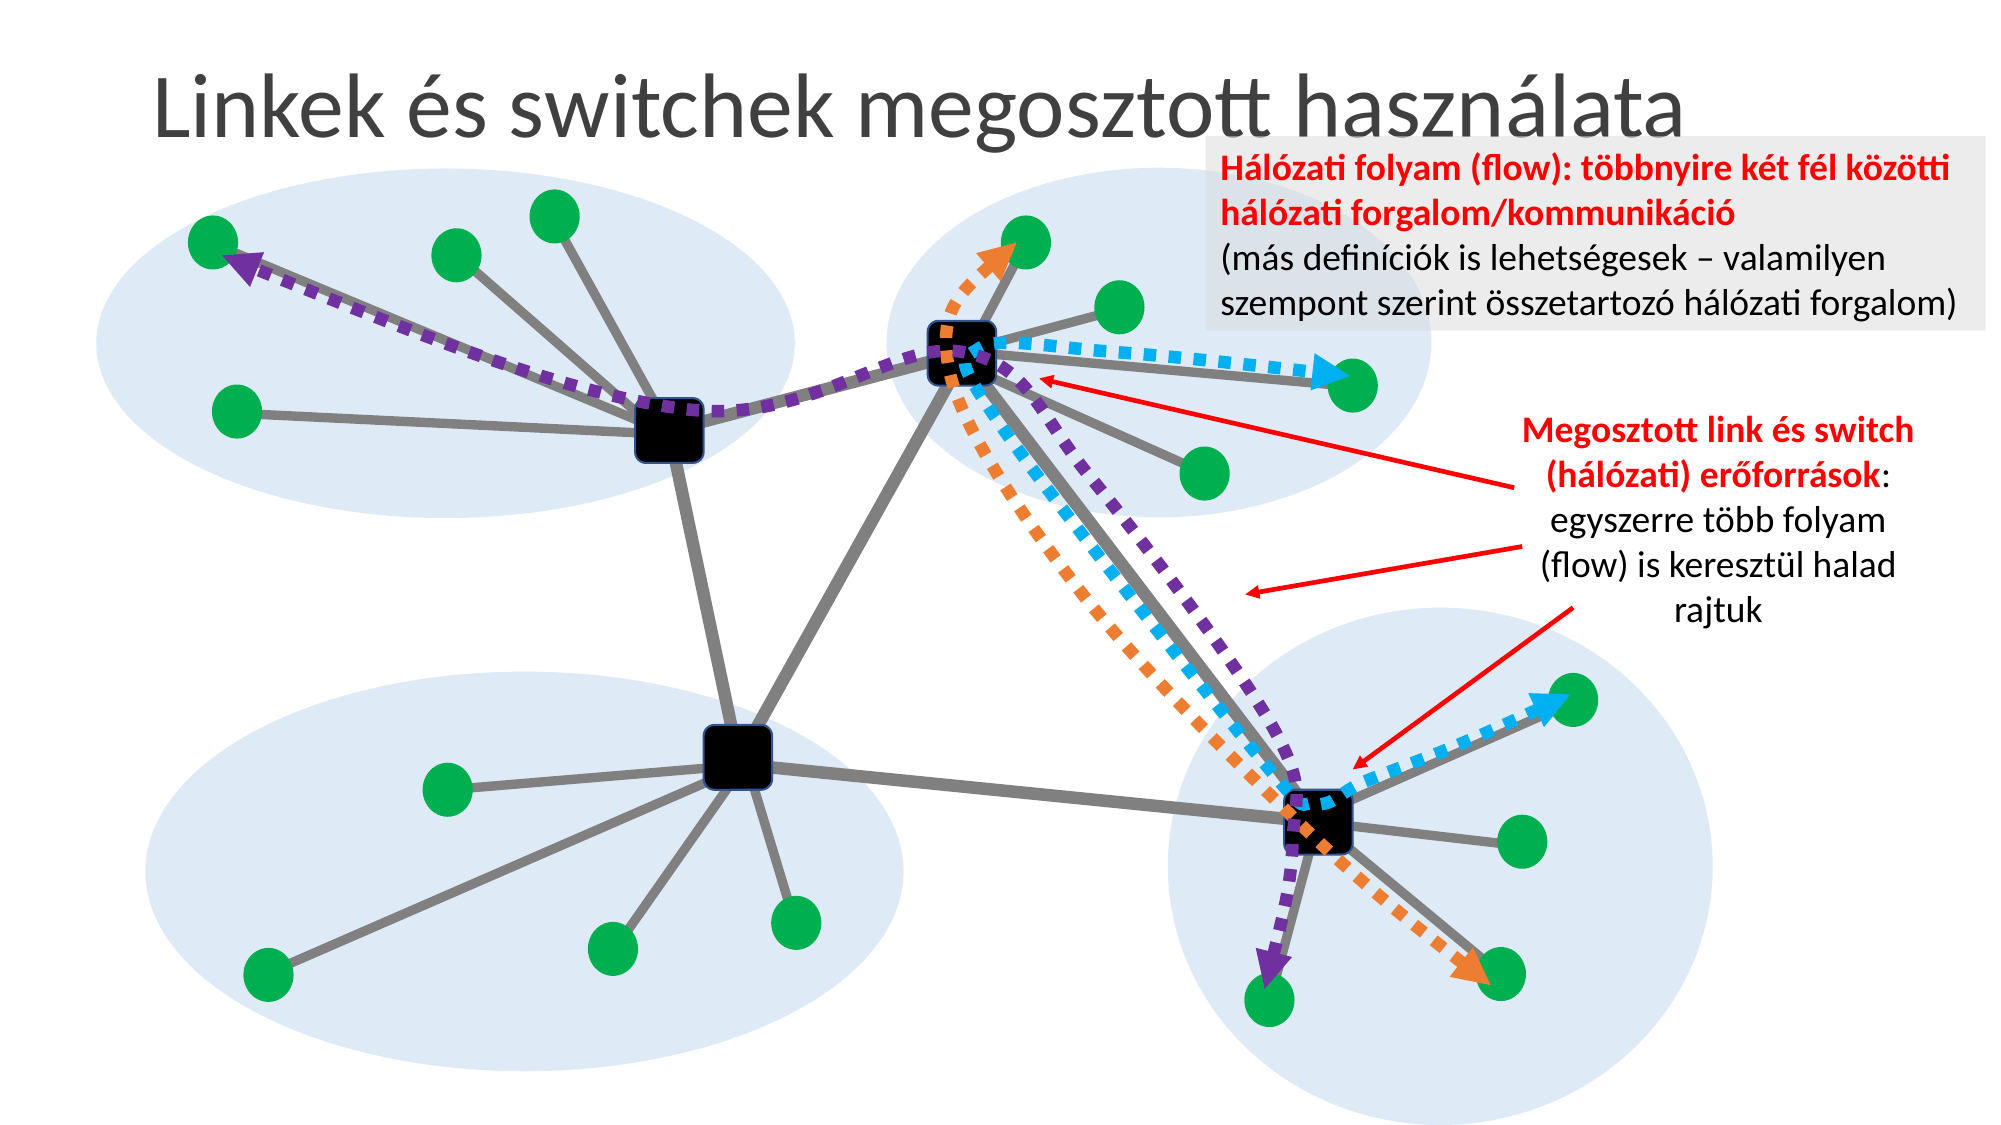

# Linkek és switchek megosztott használata
Hálózati folyam (flow): többnyire két fél közötti hálózati forgalom/kommunikáció
(más definíciók is lehetségesek – valamilyen szempont szerint összetartozó hálózati forgalom)

Megosztott link és switch (hálózati) erőforrások: egyszerre több folyam (flow) is keresztül halad rajtuk